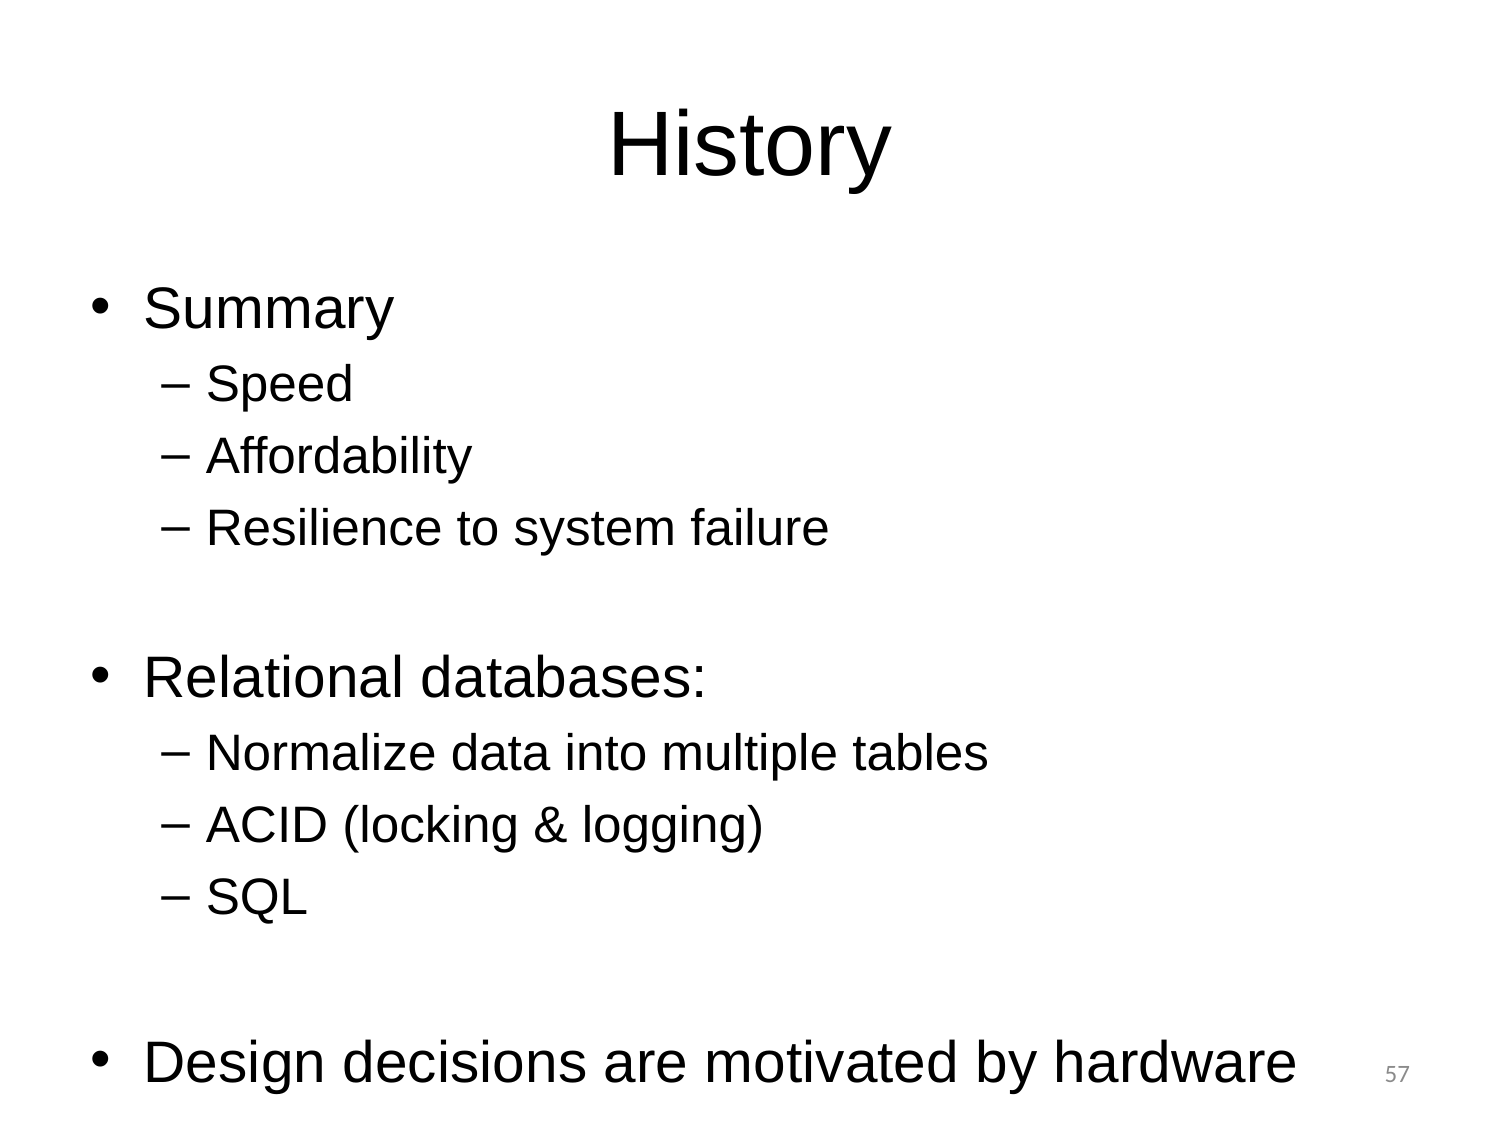

# History
Summary
Speed
Affordability
Resilience to system failure

Relational databases:
Normalize data into multiple tables
ACID (locking & logging)
SQL

Design decisions are motivated by hardware

57